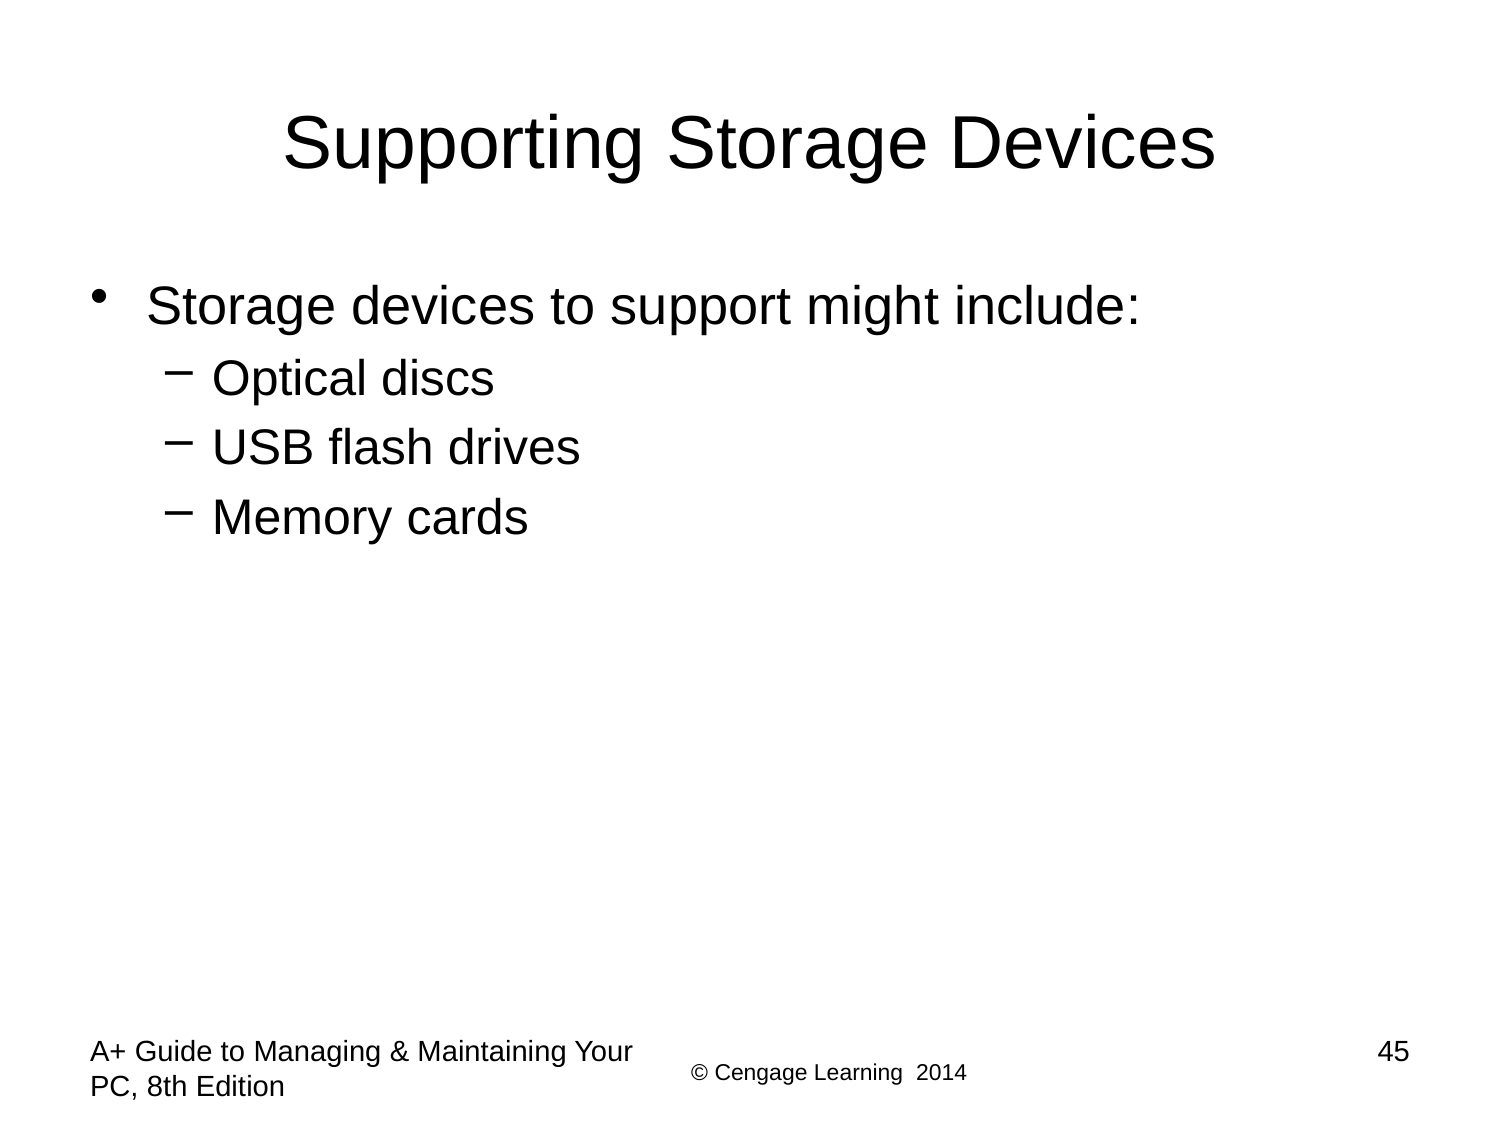

# Supporting Storage Devices
Storage devices to support might include:
Optical discs
USB flash drives
Memory cards
A+ Guide to Managing & Maintaining Your PC, 8th Edition
45